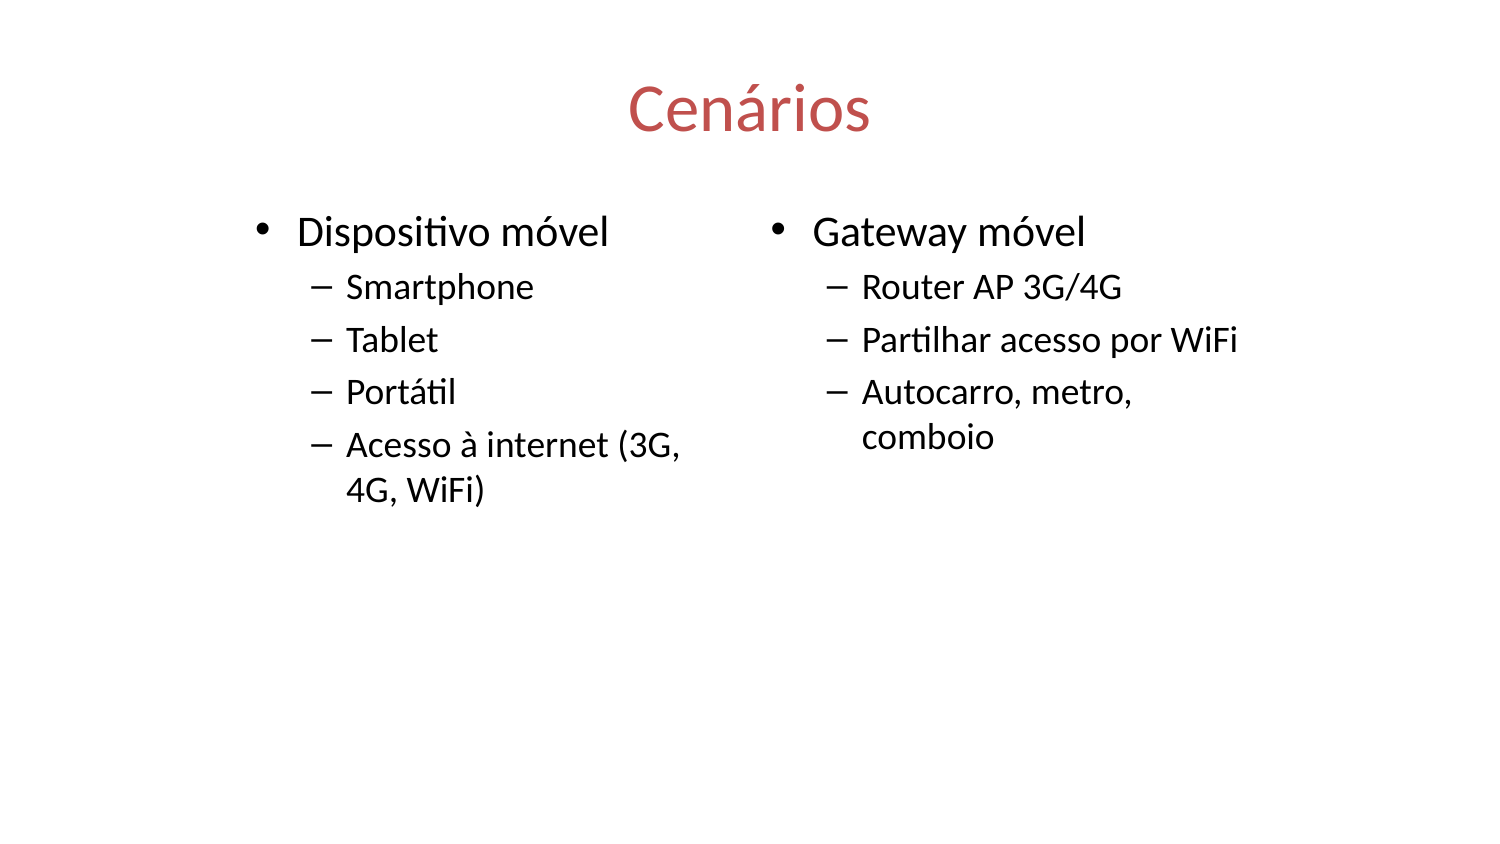

Cenários
Dispositivo móvel
Smartphone
Tablet
Portátil
Acesso à internet (3G, 4G, WiFi)
Gateway móvel
Router AP 3G/4G
Partilhar acesso por WiFi
Autocarro, metro, comboio